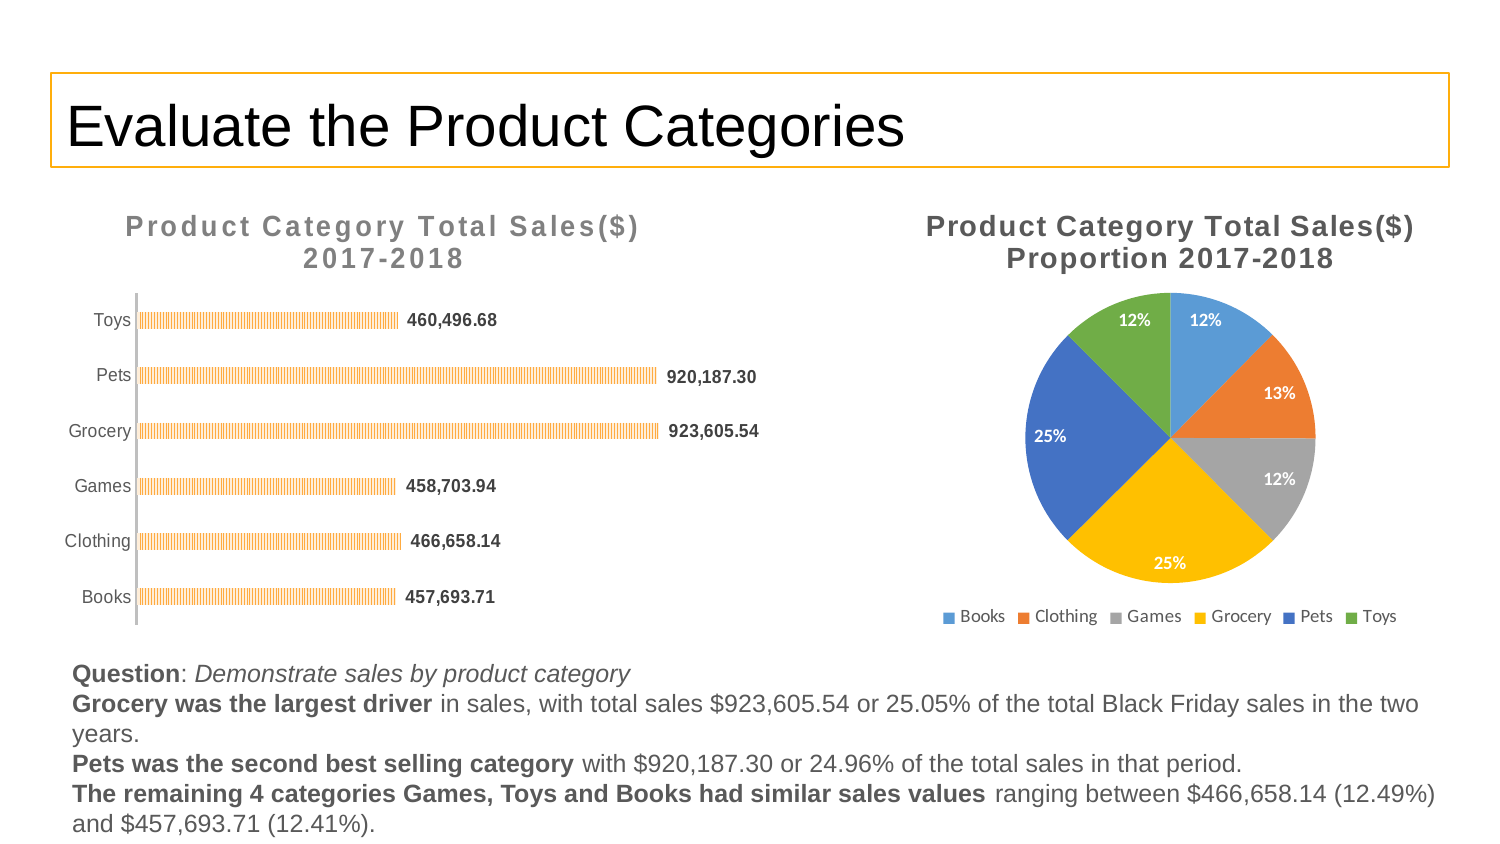

# Evaluate the Product Categories

### Chart: Product Category Total Sales($) 2017-2018

| Category |  |
|---|---|
| Books | 457693.70999999996 |
| Clothing | 466658.14000000025 |
| Games | 458703.93999999936 |
| Grocery | 923605.5399999984 |
| Pets | 920187.3000000011 |
| Toys | 460496.6800000007 |

### Chart: Product Category Total Sales($) Proportion 2017-2018

| Category |  |
|---|---|
| Books | 457693.70999999996 |
| Clothing | 466658.14000000025 |
| Games | 458703.93999999936 |
| Grocery | 923605.5399999984 |
| Pets | 920187.3000000011 |
| Toys | 460496.6800000007 |
Question: Demonstrate sales by product category
Grocery was the largest driver in sales, with total sales $923,605.54 or 25.05% of the total Black Friday sales in the two years.
Pets was the second best selling category with $920,187.30 or 24.96% of the total sales in that period.
The remaining 4 categories Games, Toys and Books had similar sales values ranging between $466,658.14 (12.49%) and $457,693.71 (12.41%).